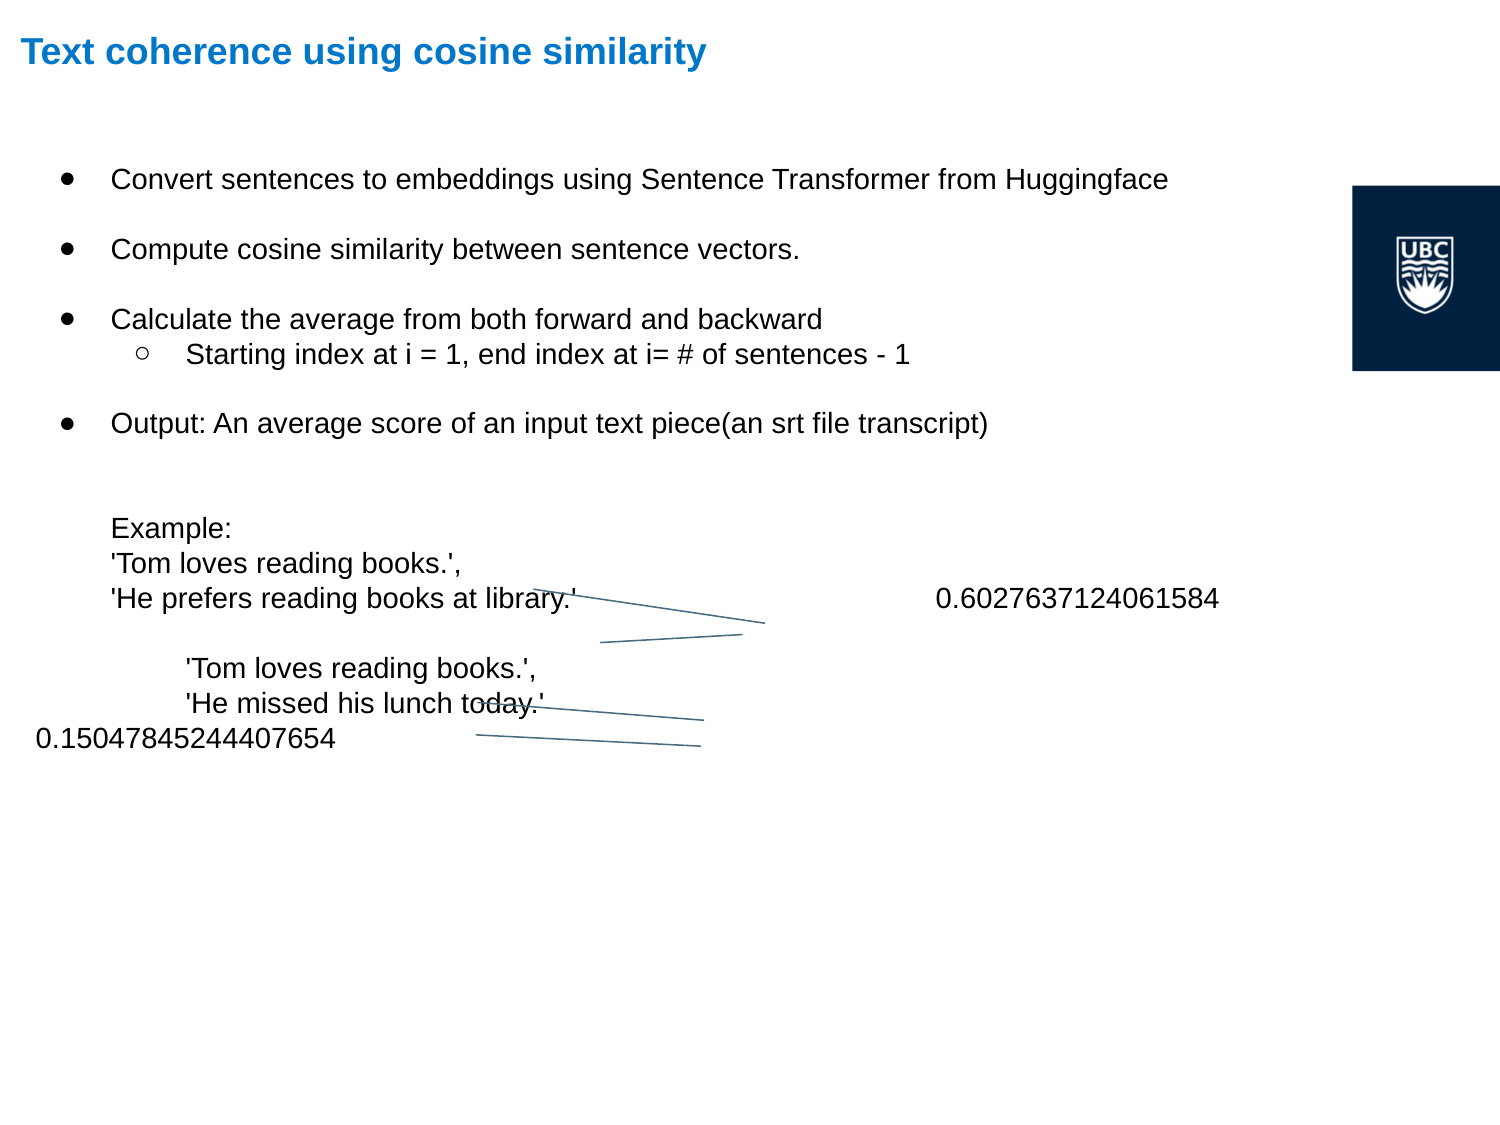

# Text coherence using cosine similarity
Convert sentences to embeddings using Sentence Transformer from Huggingface

Compute cosine similarity between sentence vectors.

Calculate the average from both forward and backward
Starting index at i = 1, end index at i= # of sentences - 1

Output: An average score of an input text piece(an srt file transcript)

Example:
'Tom loves reading books.',
'He prefers reading books at library.'			0.6027637124061584

	'Tom loves reading books.',
	'He missed his lunch today.'				0.15047845244407654